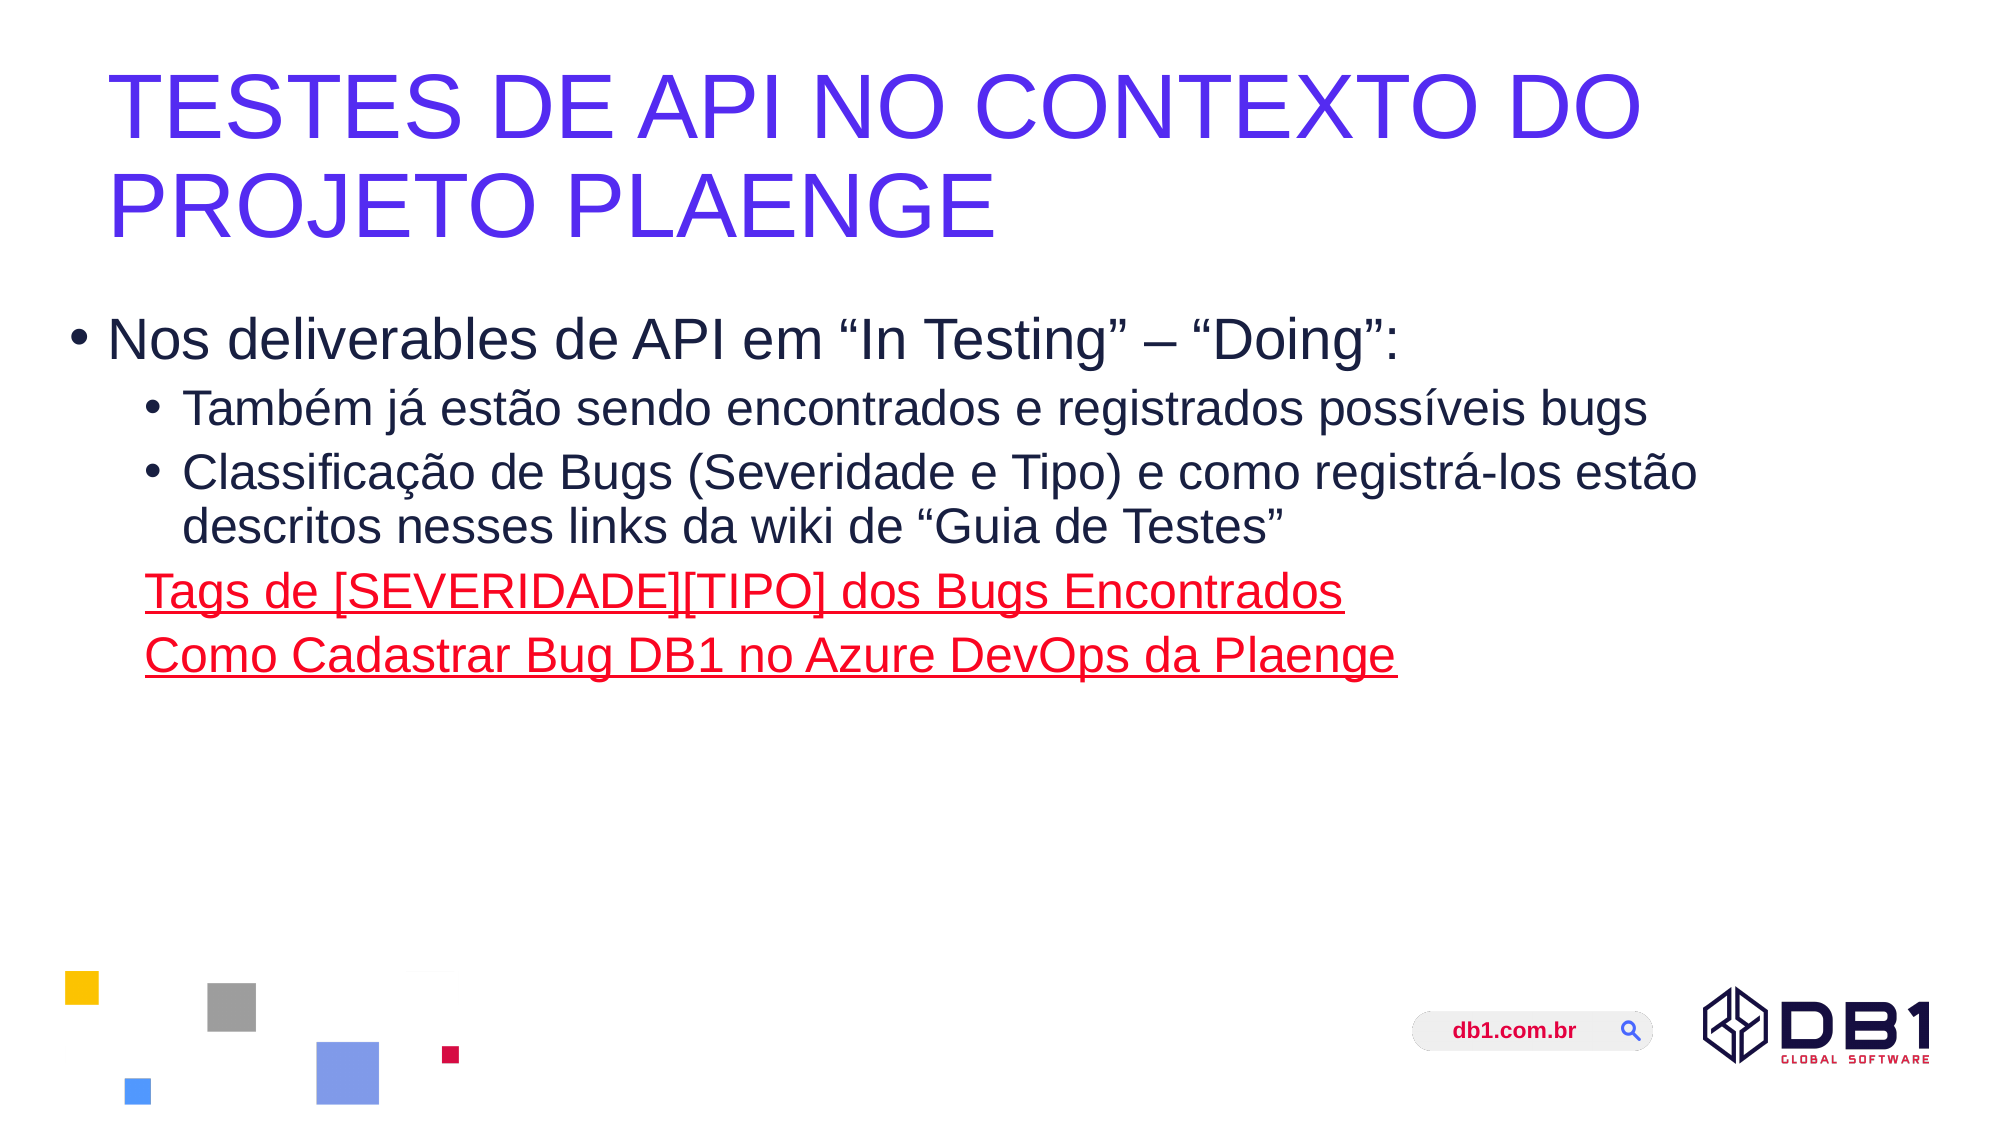

# TESTES DE API NO CONTEXTO DO PROJETO PLAENGE

Nos deliverables de API em “In Testing” – “Doing”:
Também já estão sendo encontrados e registrados possíveis bugs
Classificação de Bugs (Severidade e Tipo) e como registrá-los estão
descritos nesses links da wiki de “Guia de Testes”
Tags de [SEVERIDADE][TIPO] dos Bugs Encontrados
Como Cadastrar Bug DB1 no Azure DevOps da Plaenge